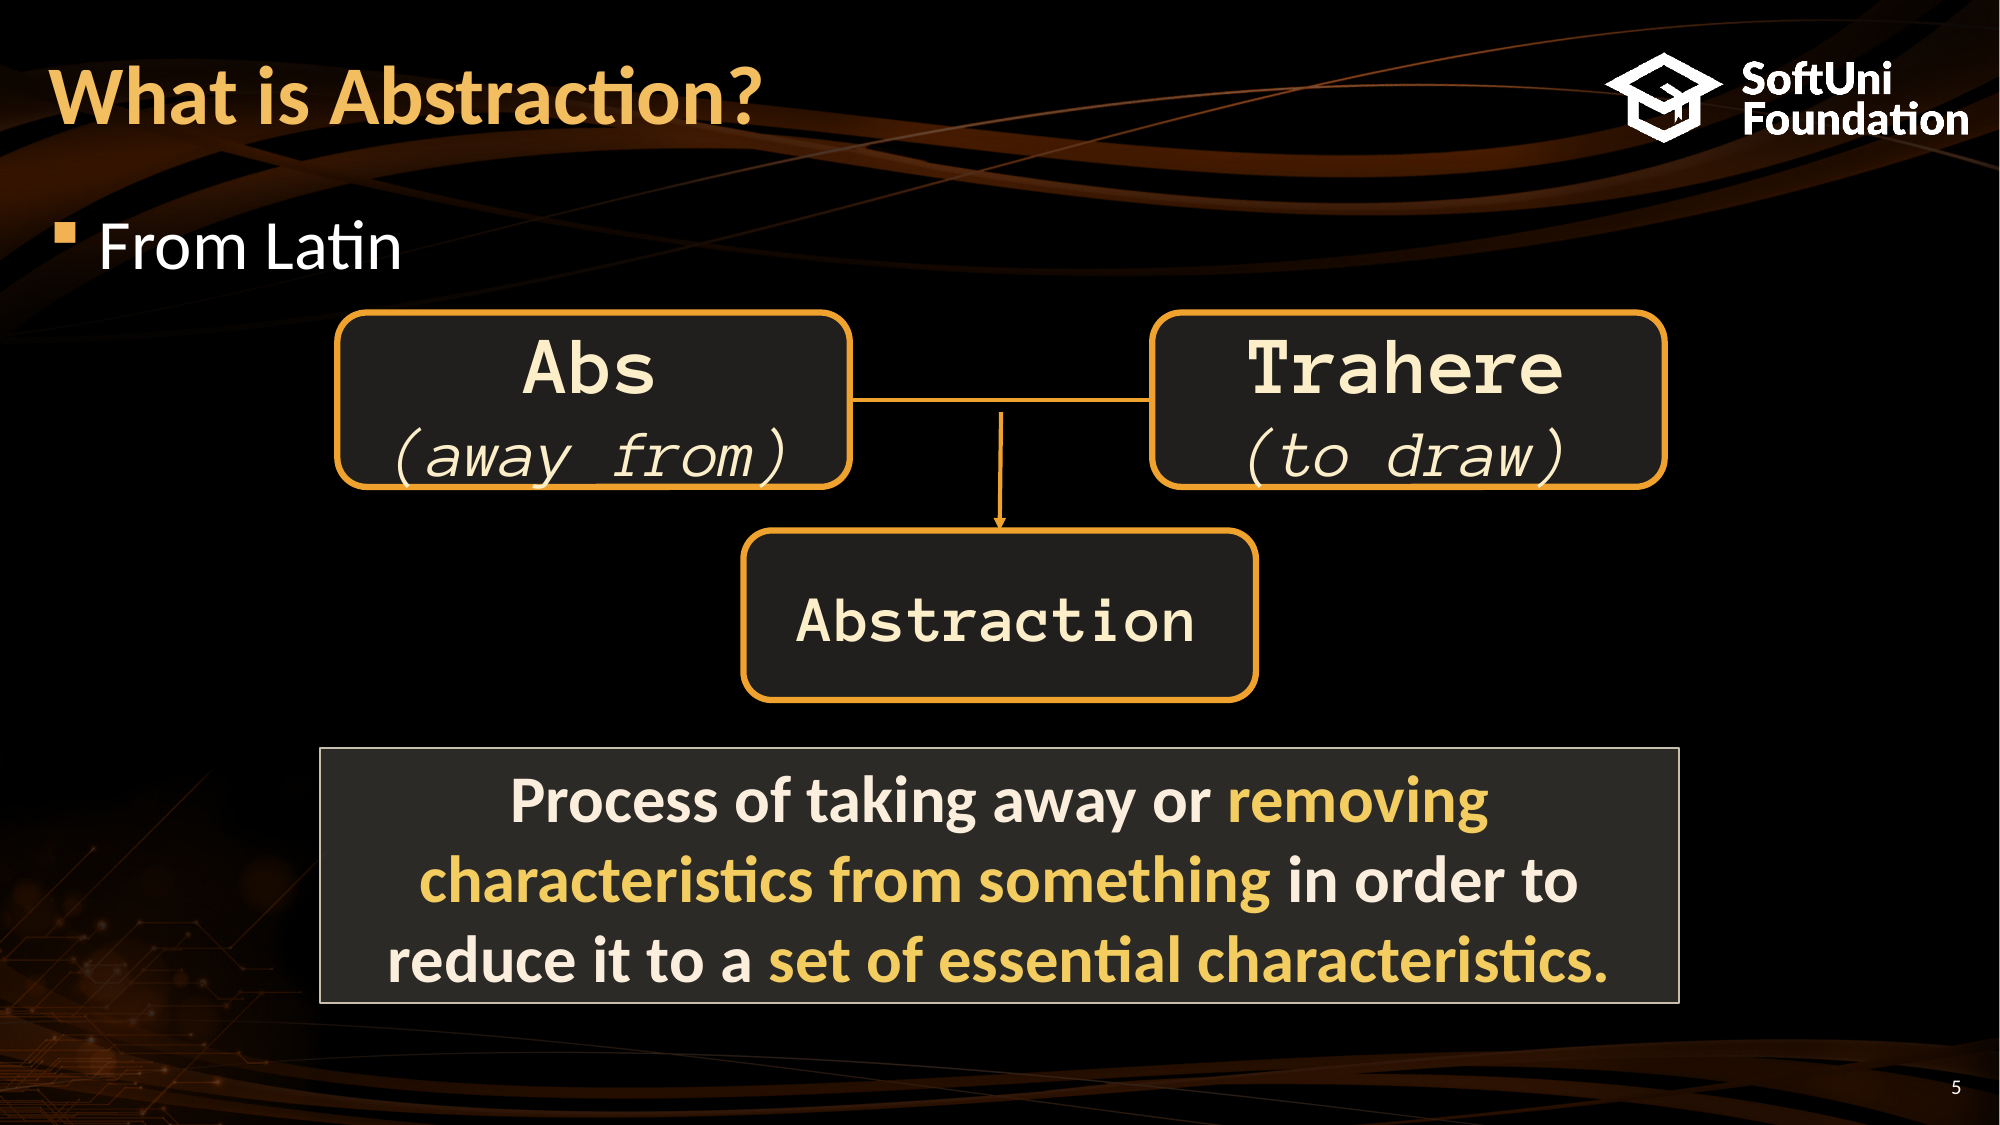

# What is Abstraction?
From Latin
Abs
(away from)
Trahere
(to draw)
Abstraction
Process of taking away or removing characteristics from something in order to reduce it to a set of essential characteristics.
5